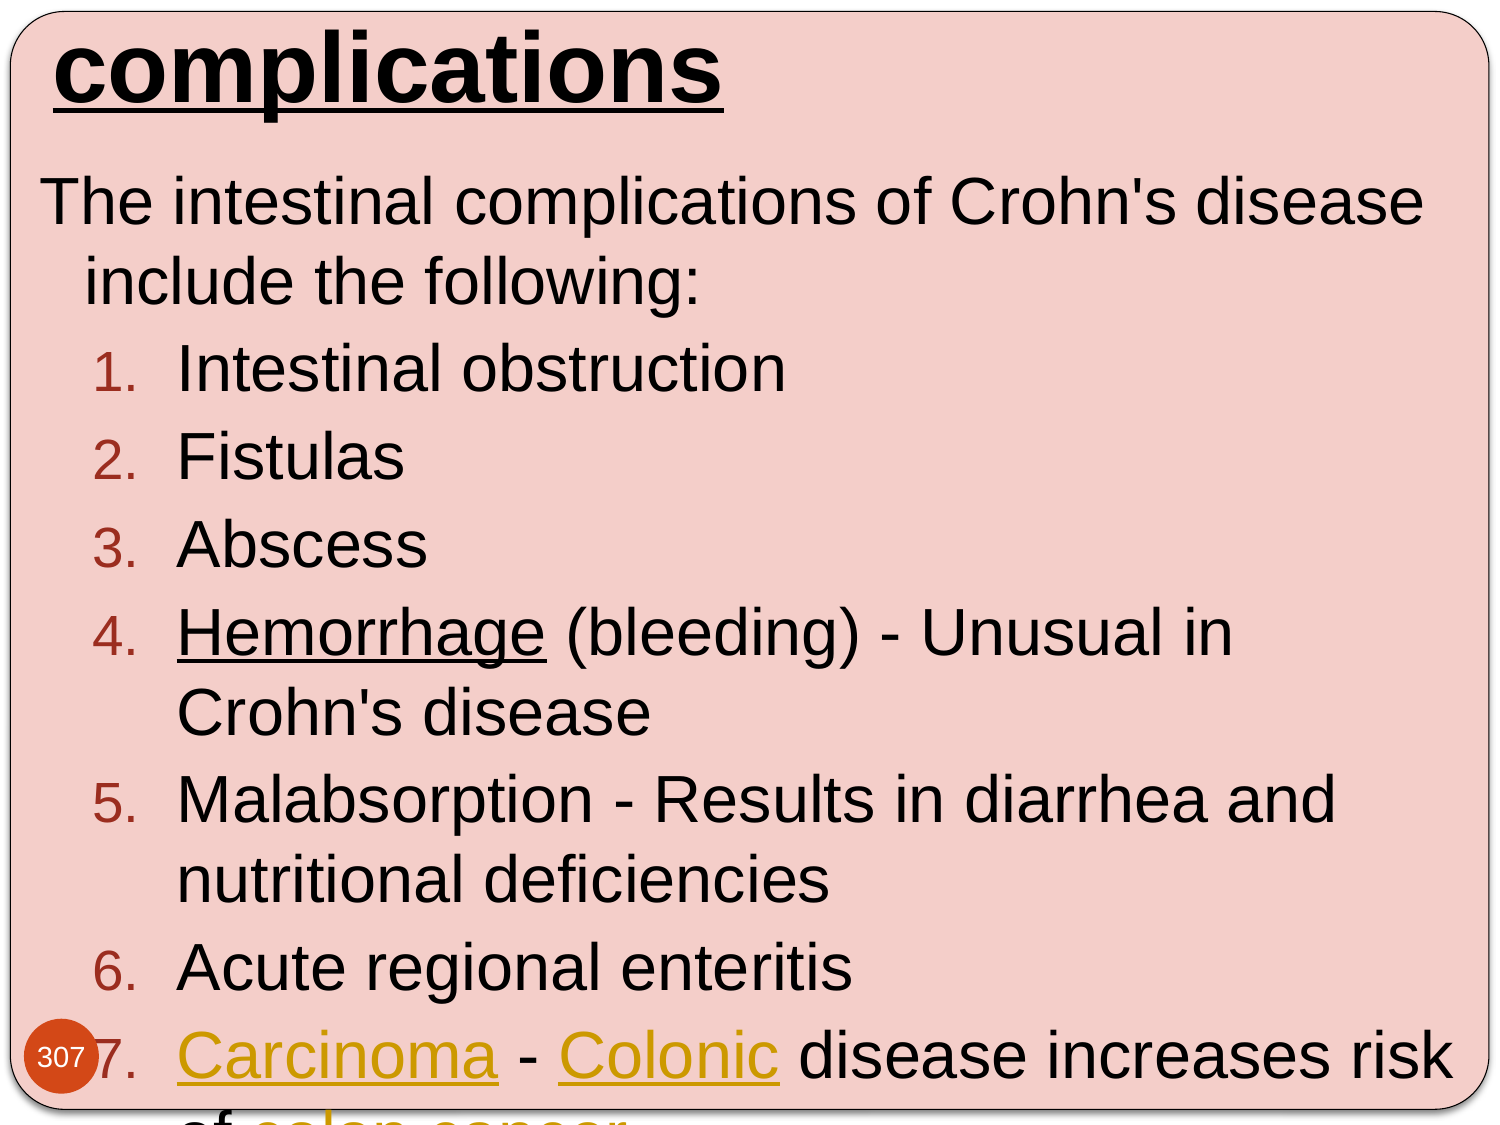

# complications
The intestinal complications of Crohn's disease include the following:
Intestinal obstruction
Fistulas
Abscess
Hemorrhage (bleeding) - Unusual in Crohn's disease
Malabsorption - Results in diarrhea and nutritional deficiencies
Acute regional enteritis
Carcinoma - Colonic disease increases risk of colon cancer

307